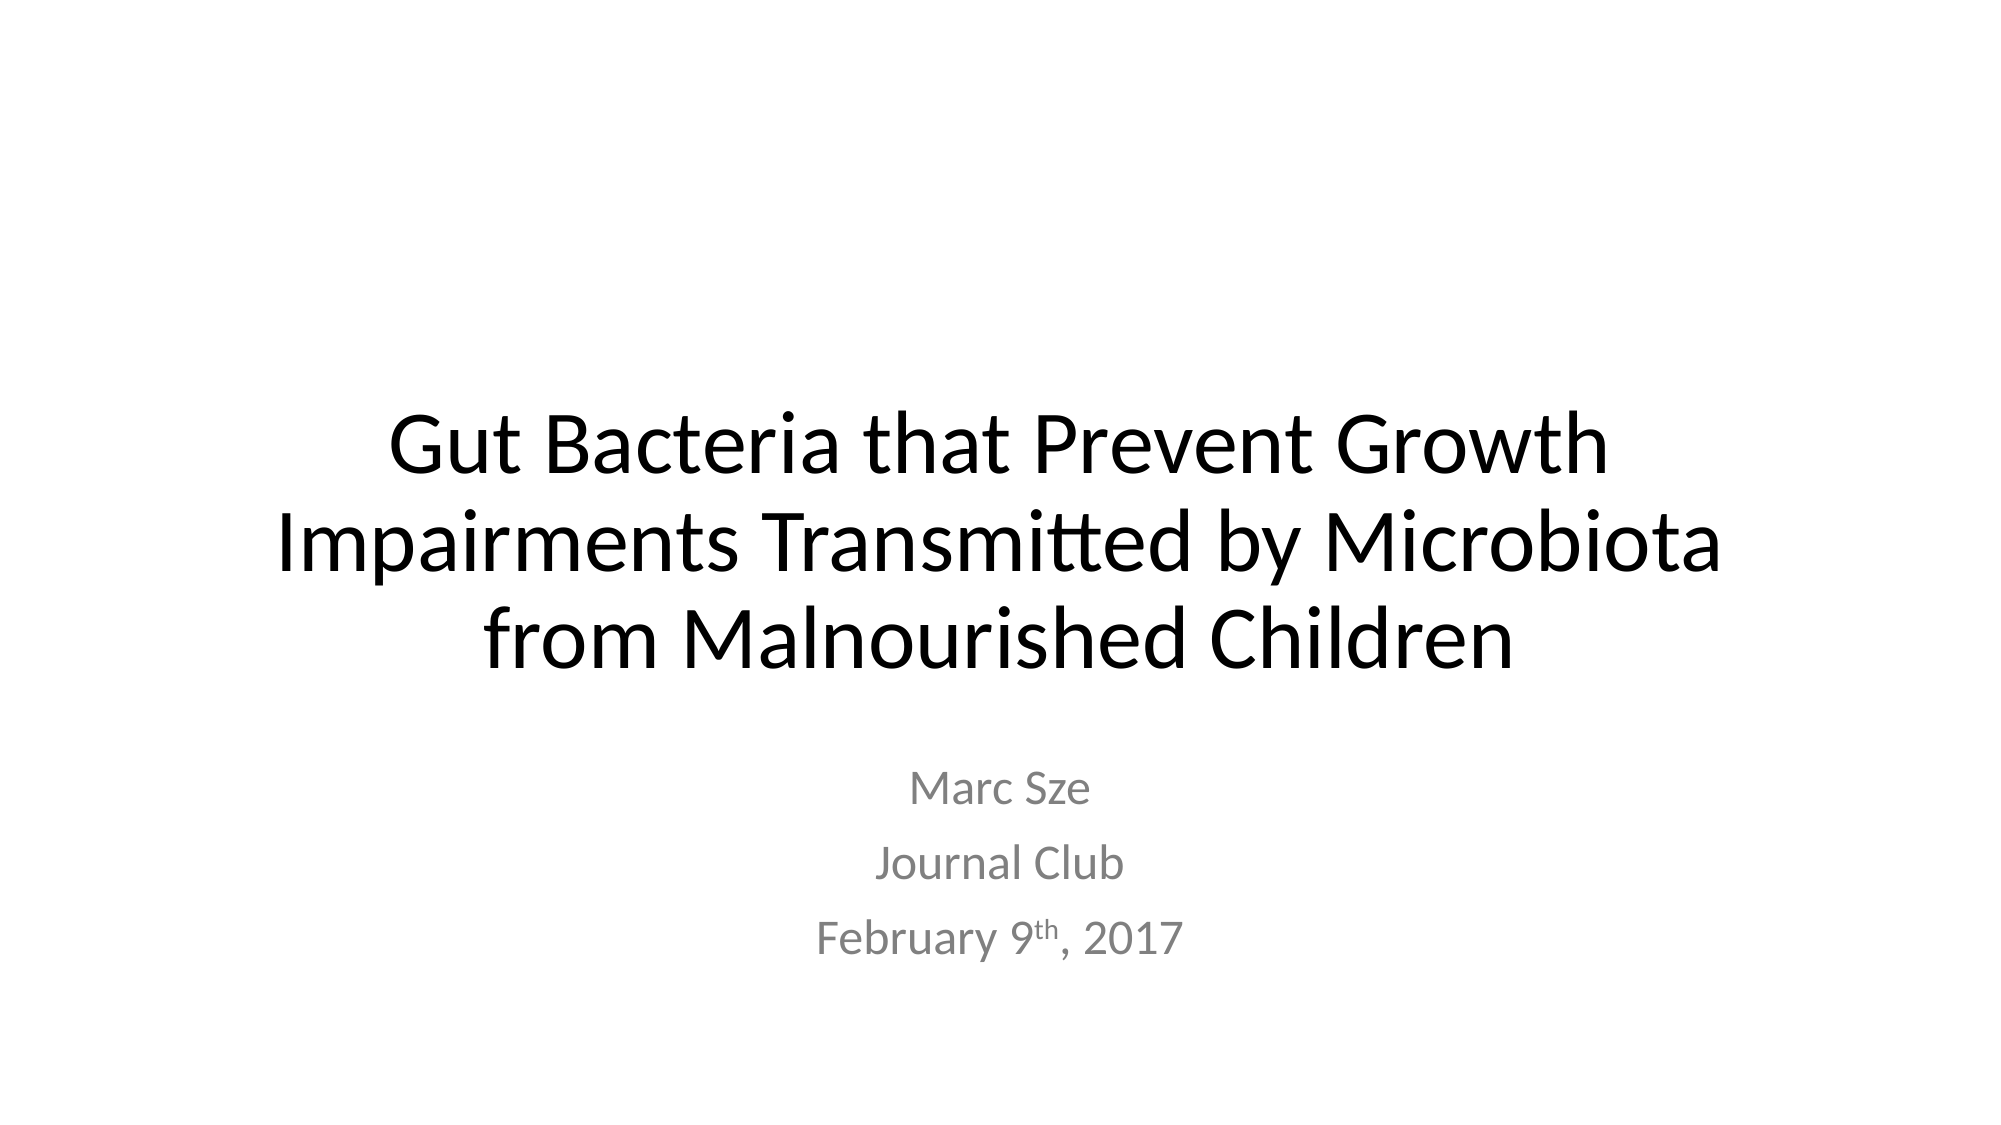

# Gut Bacteria that Prevent Growth Impairments Transmitted by Microbiota from Malnourished Children
Marc Sze
Journal Club
February 9th, 2017